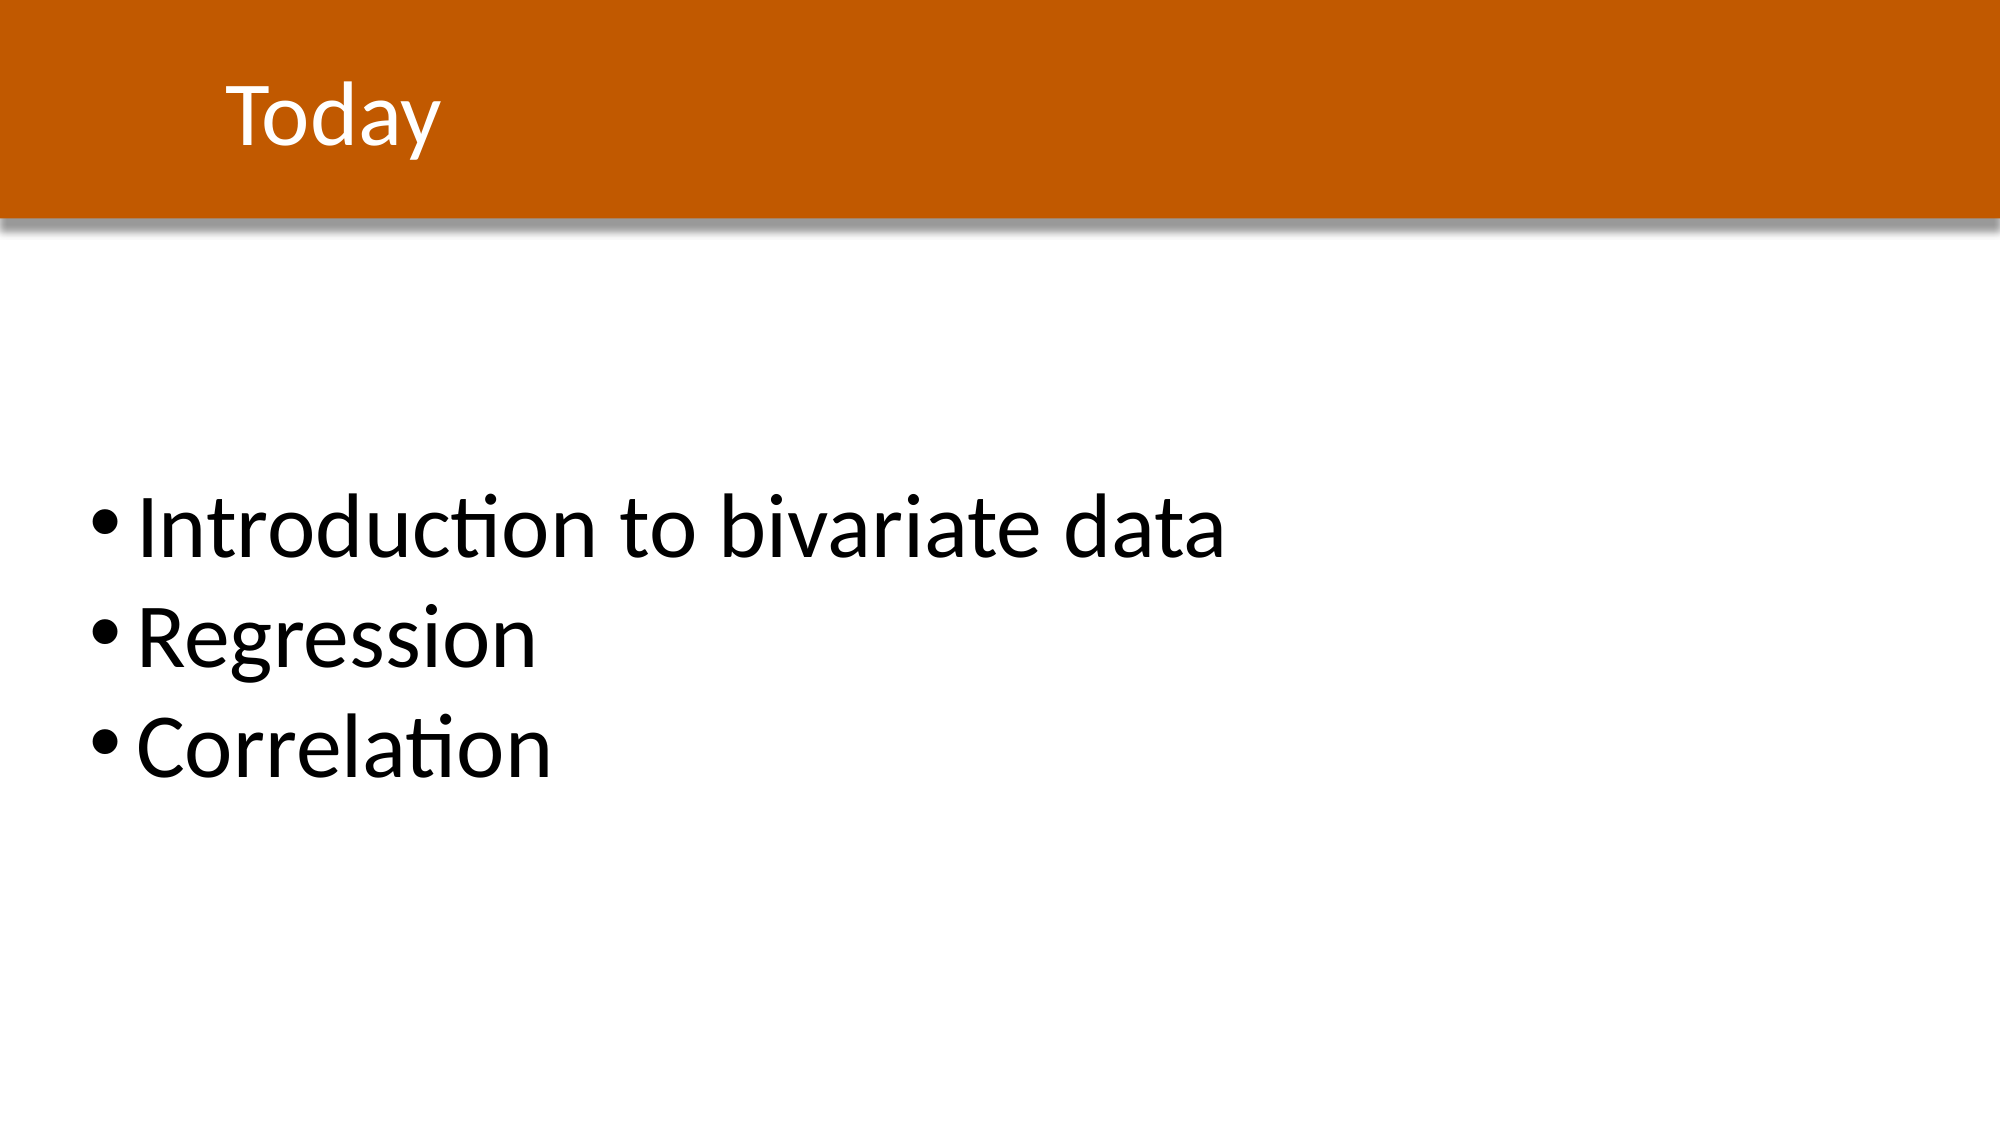

Today
Introduction to bivariate data
Regression
Correlation